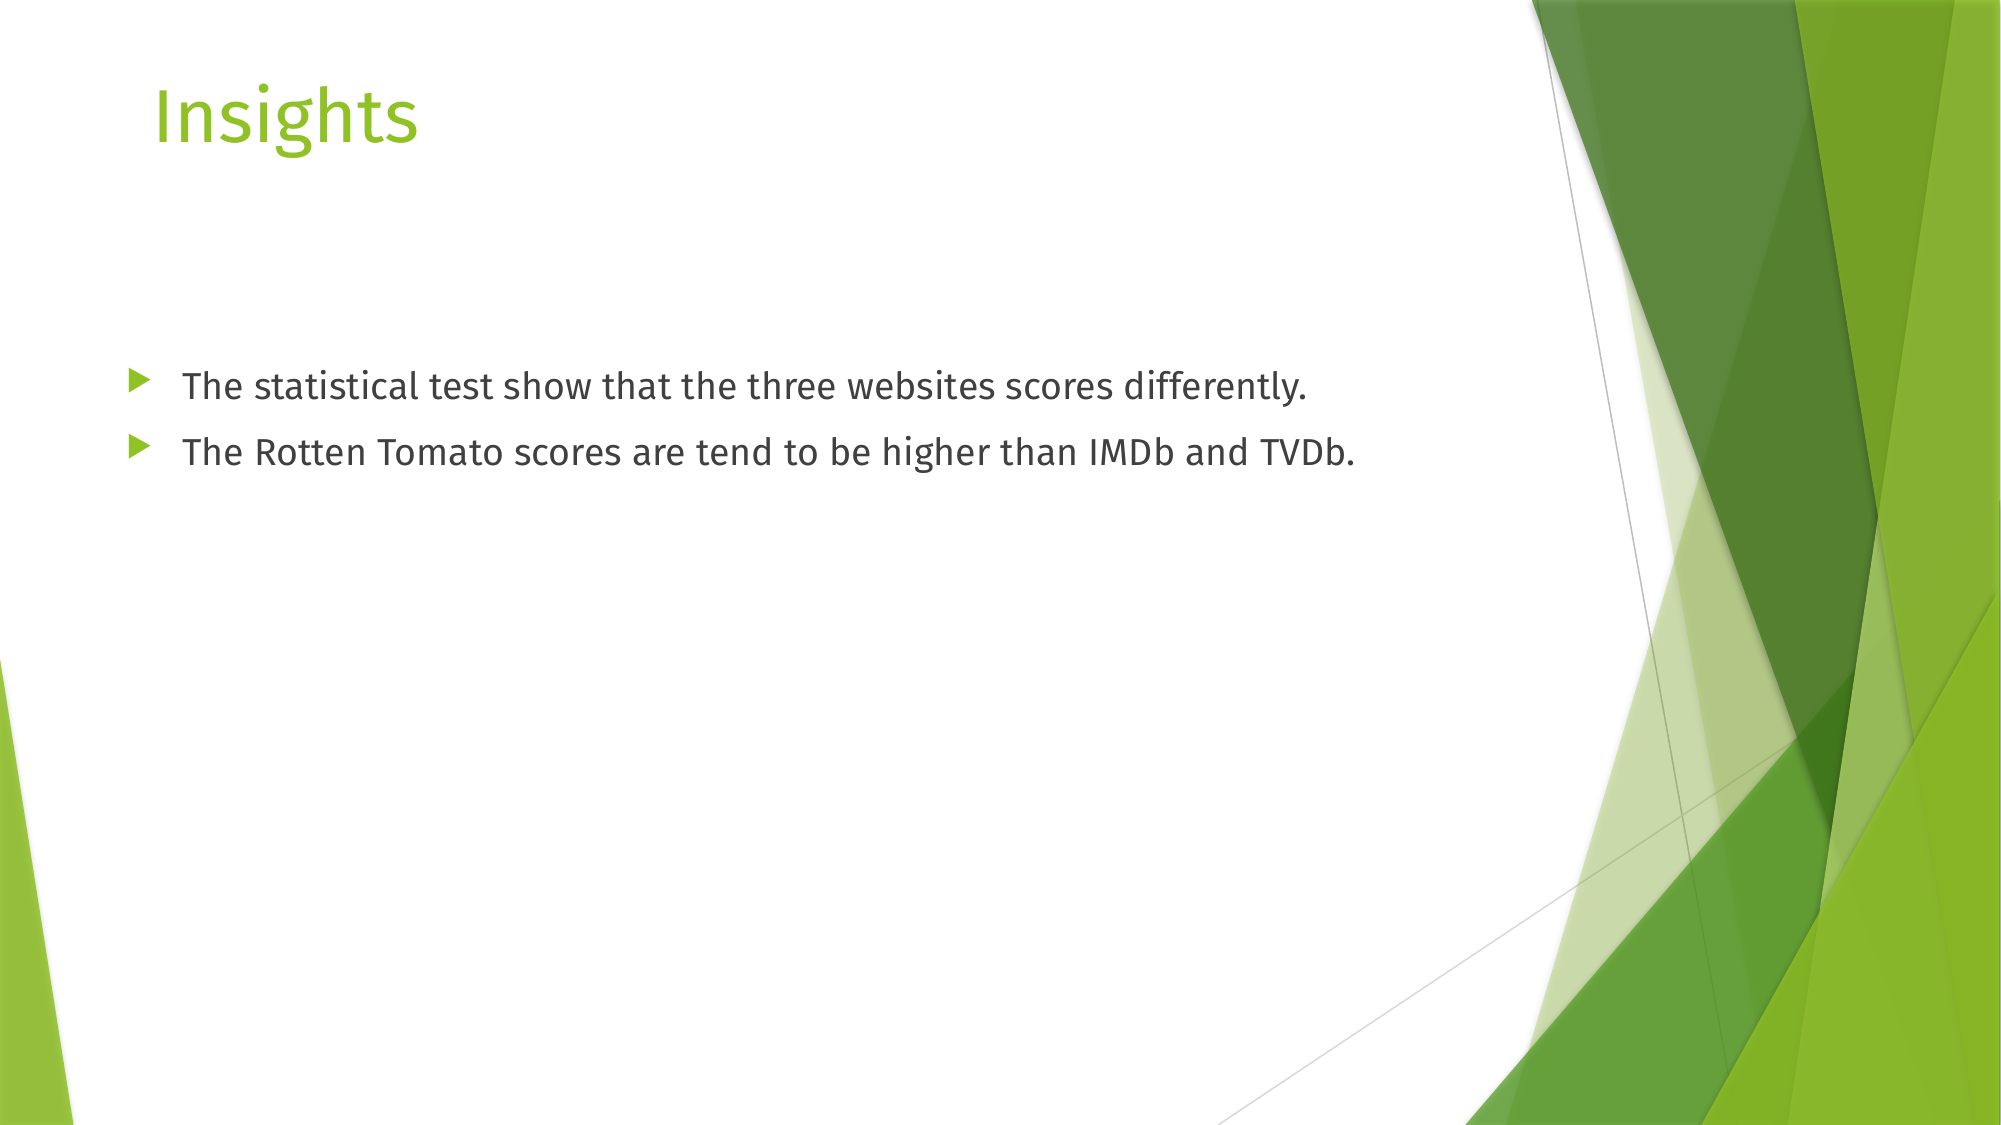

# Insights
The statistical test show that the three websites scores differently.
The Rotten Tomato scores are tend to be higher than IMDb and TVDb.